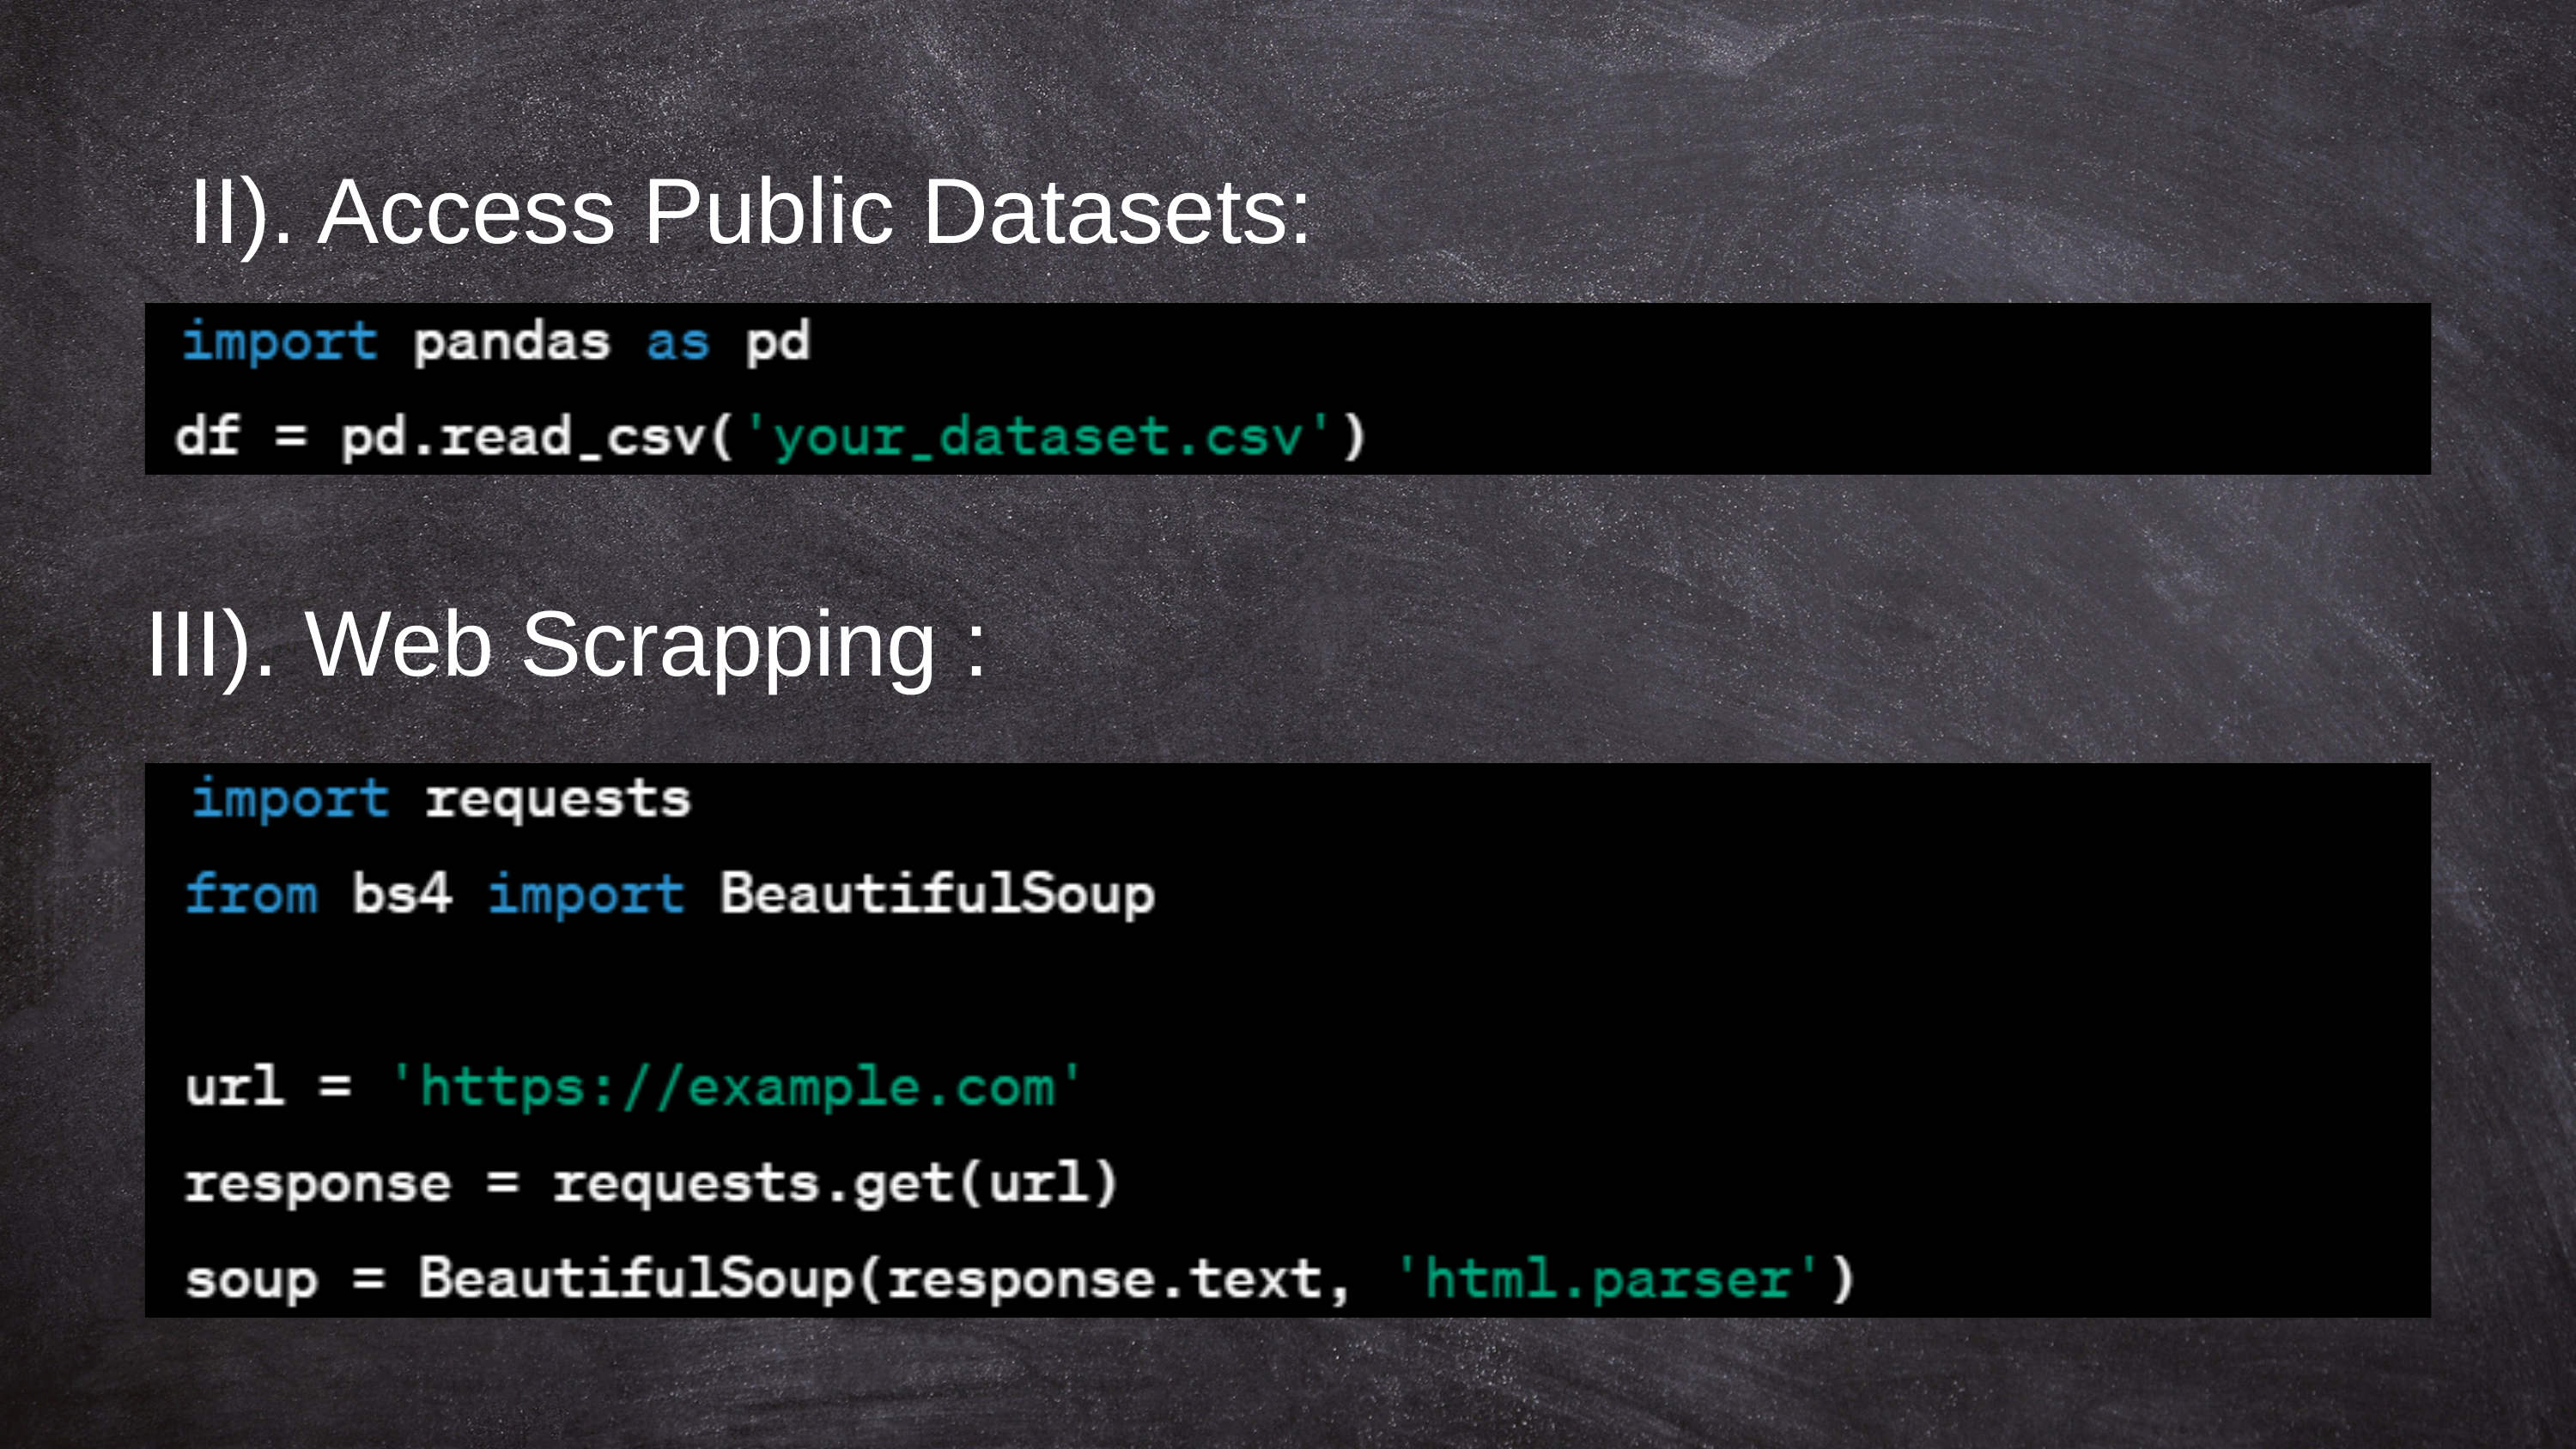

II). Access Public Datasets:

III). Web Scrapping :